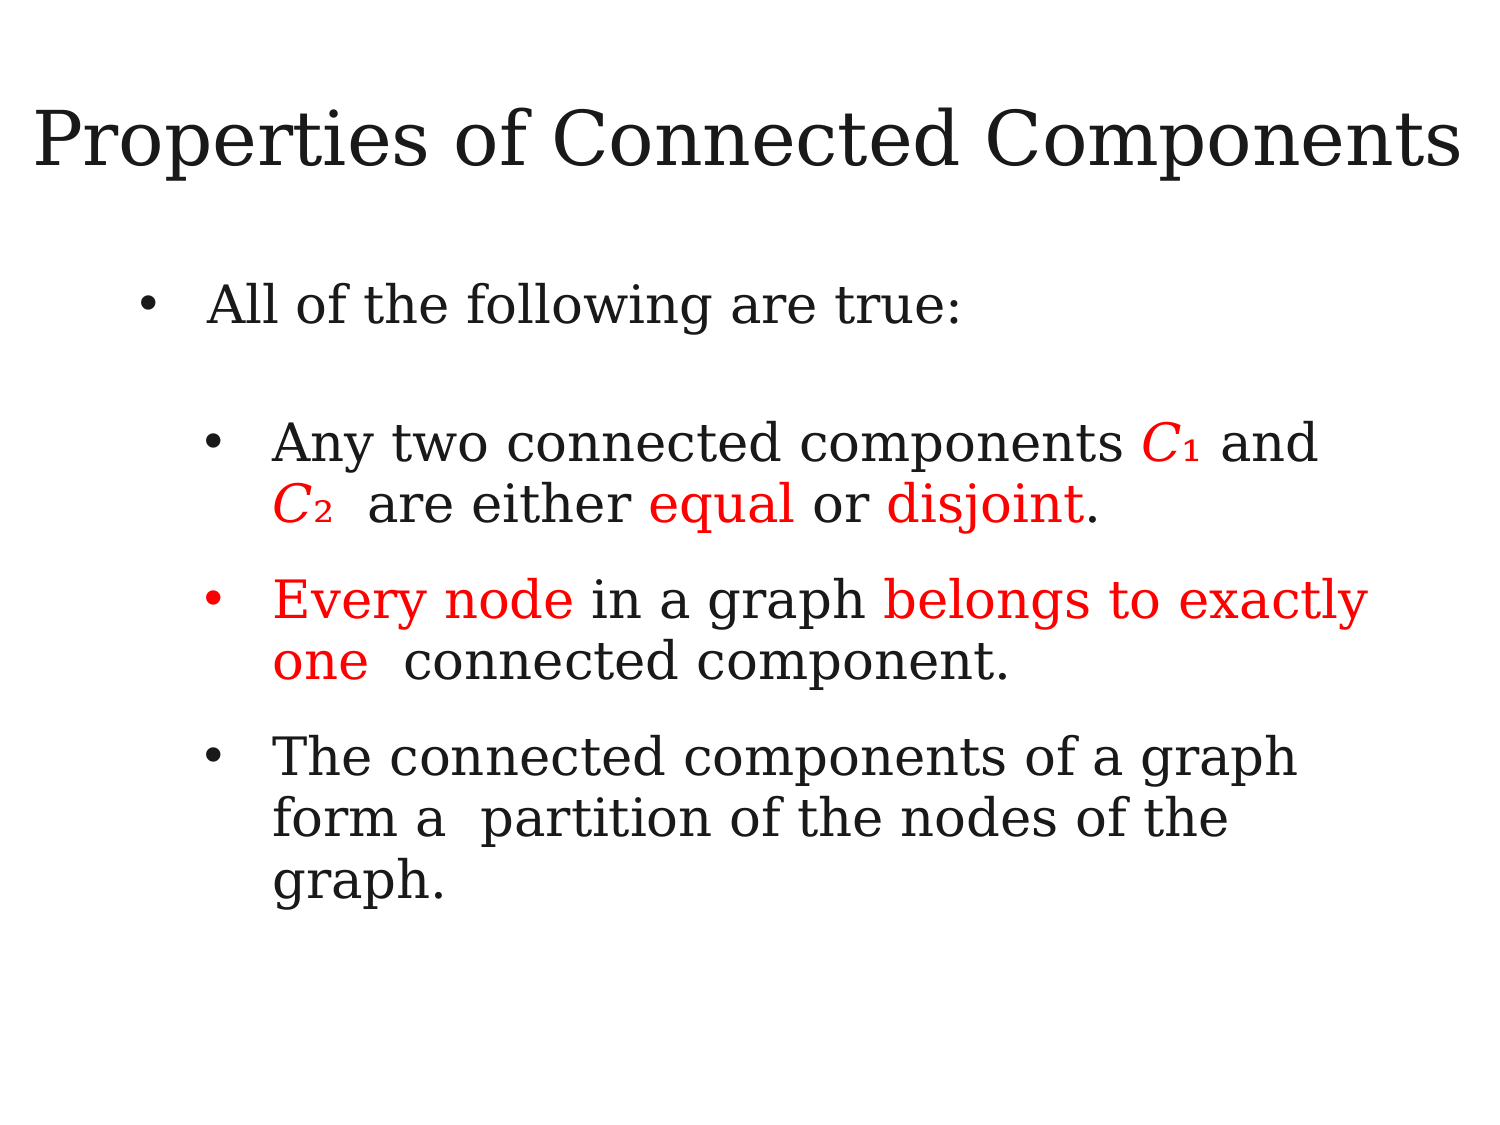

# Properties of Connected Components
All of the following are true:
Any two connected components C₁ and C₂  are either equal or disjoint.
Every node in a graph belongs to exactly one  connected component.
The connected components of a graph form a  partition of the nodes of the graph.